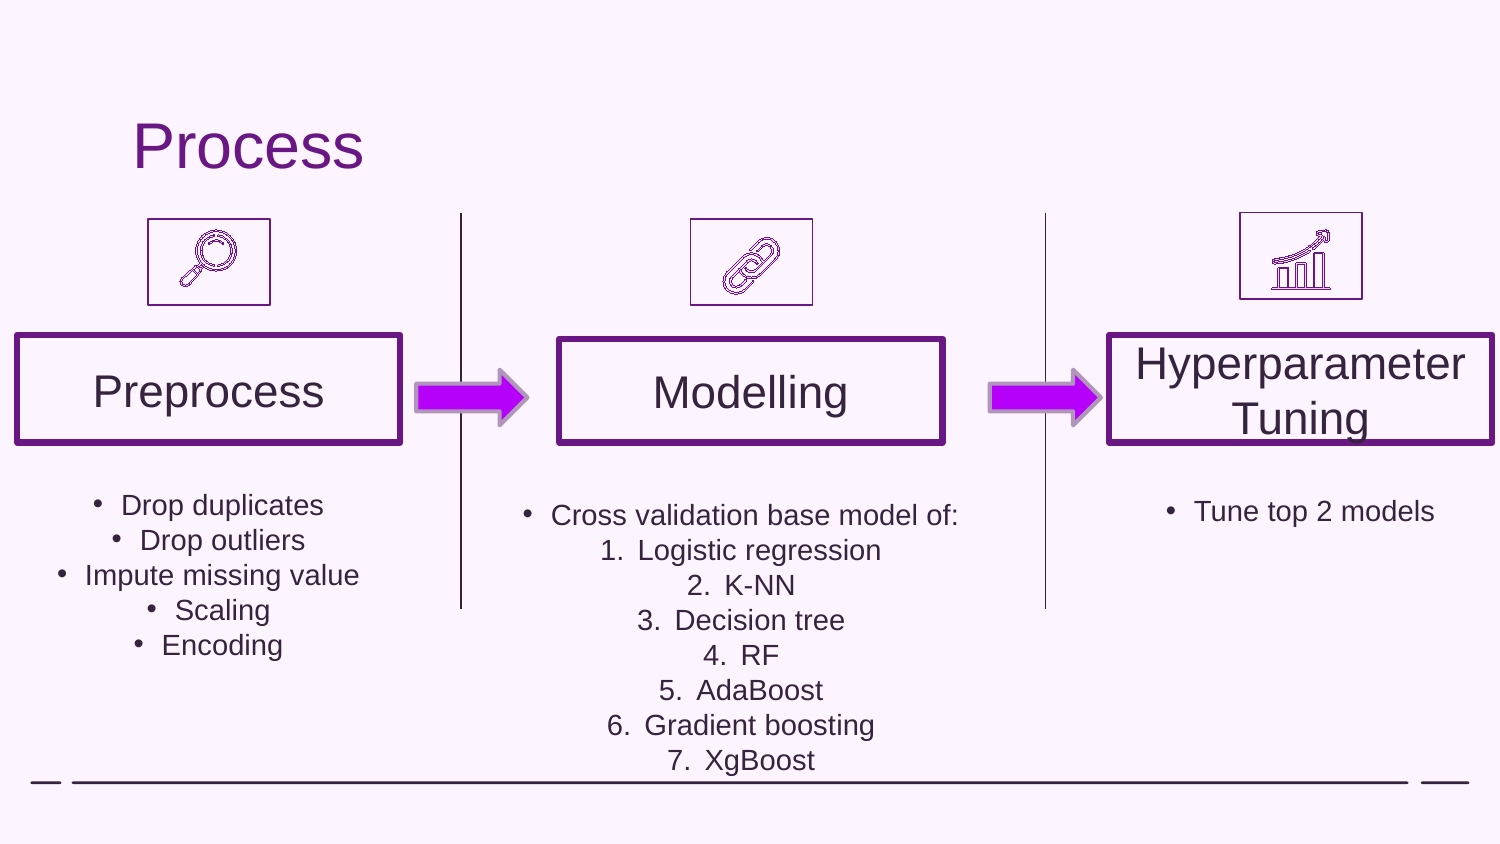

Process

Hyperparameter Tuning
# Preprocess
Modelling

Drop duplicates
Drop outliers
Impute missing value
Scaling
Encoding

Tune top 2 models
Cross validation base model of:
Logistic regression
K-NN
Decision tree
RF
AdaBoost
Gradient boosting
XgBoost